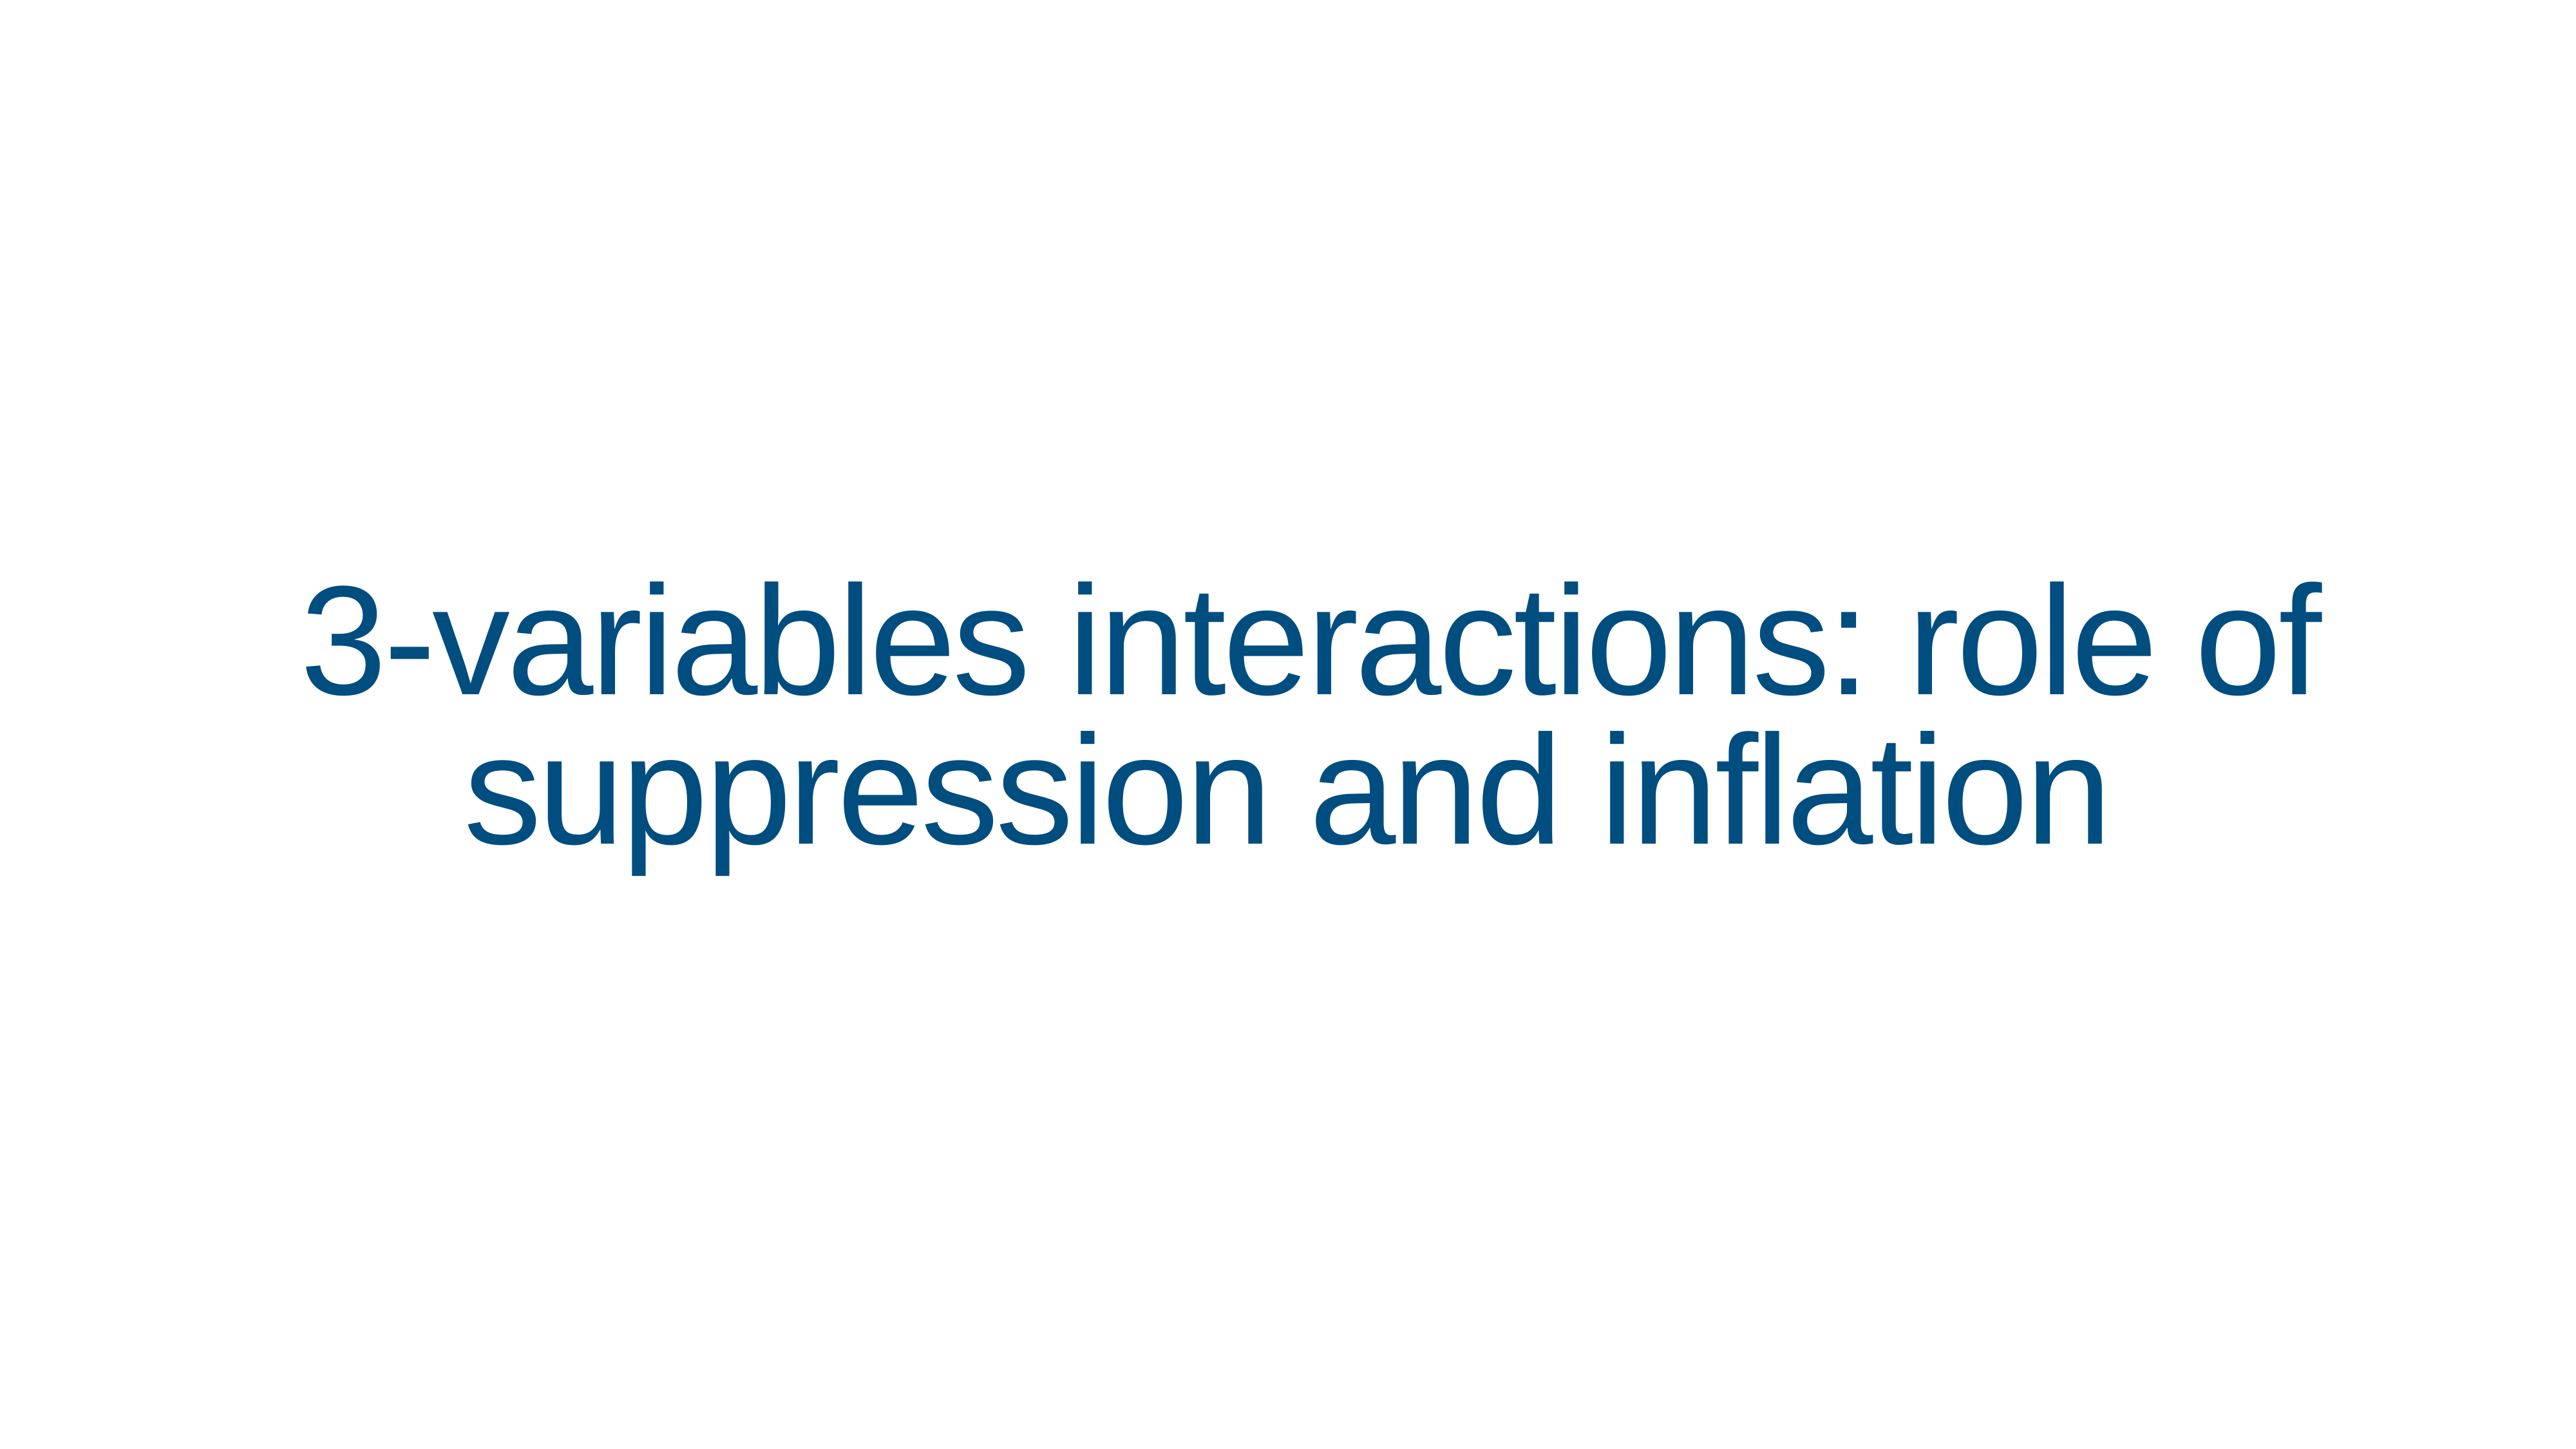

3-variables interactions: role of suppression and inflation